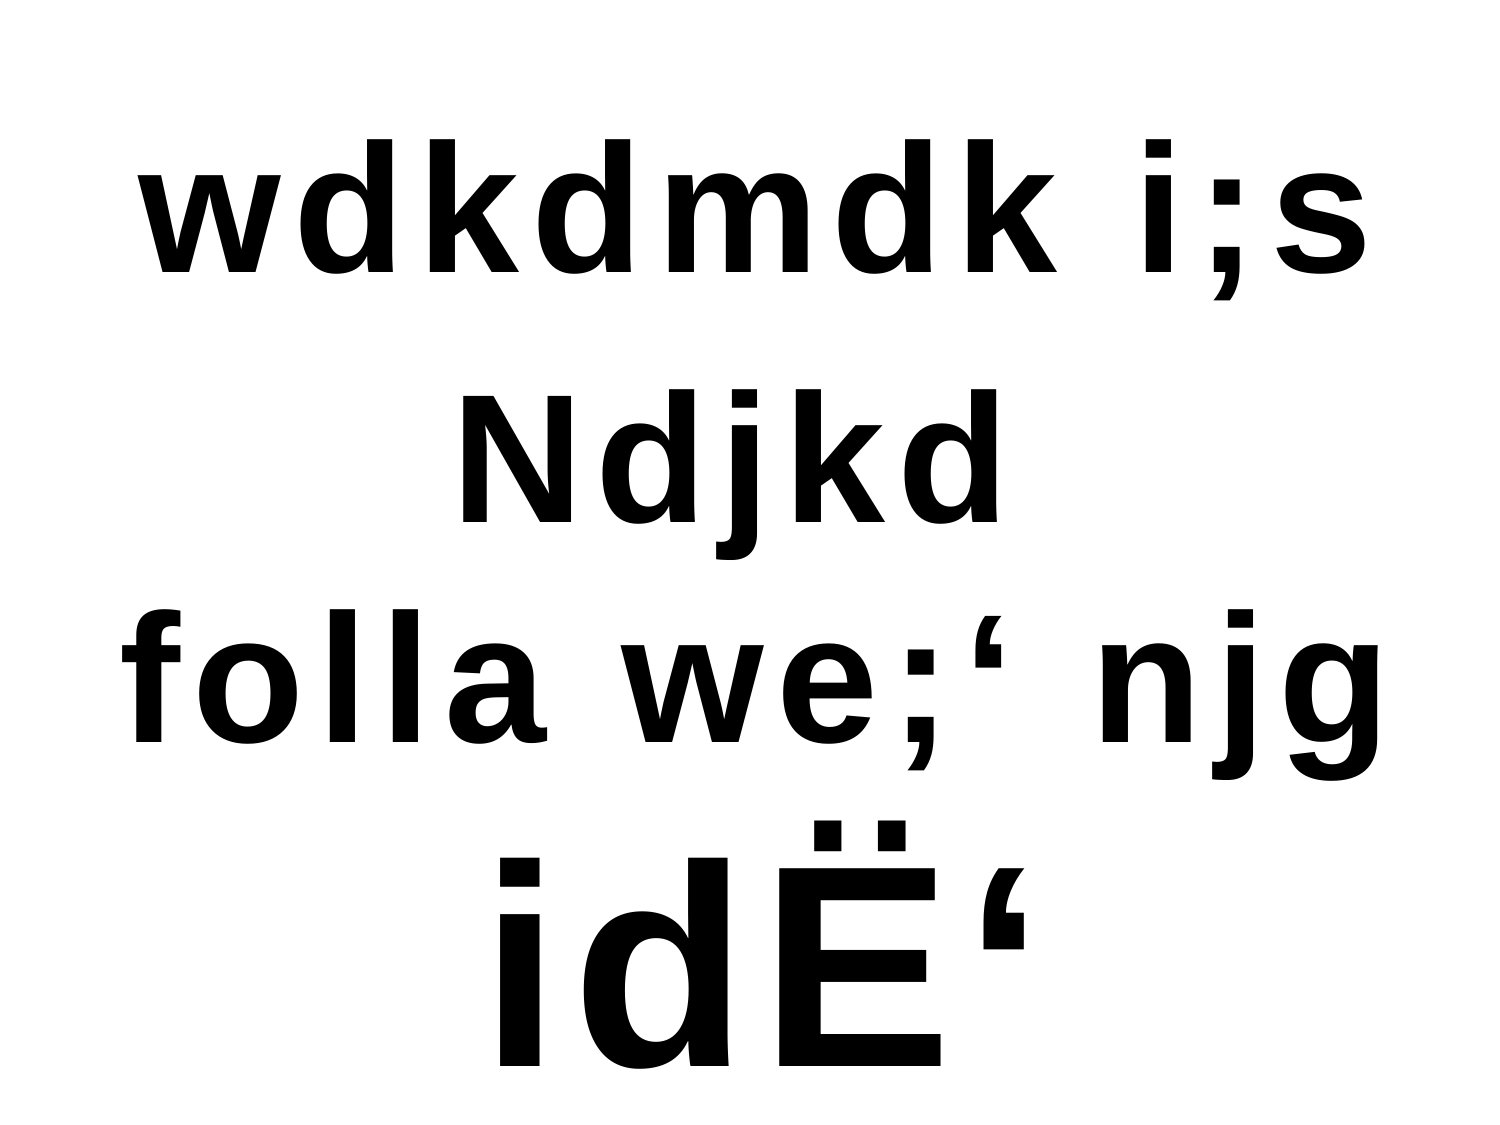

wdkdmdk i;s Ndjkd
folla we;‘ njg idË‘